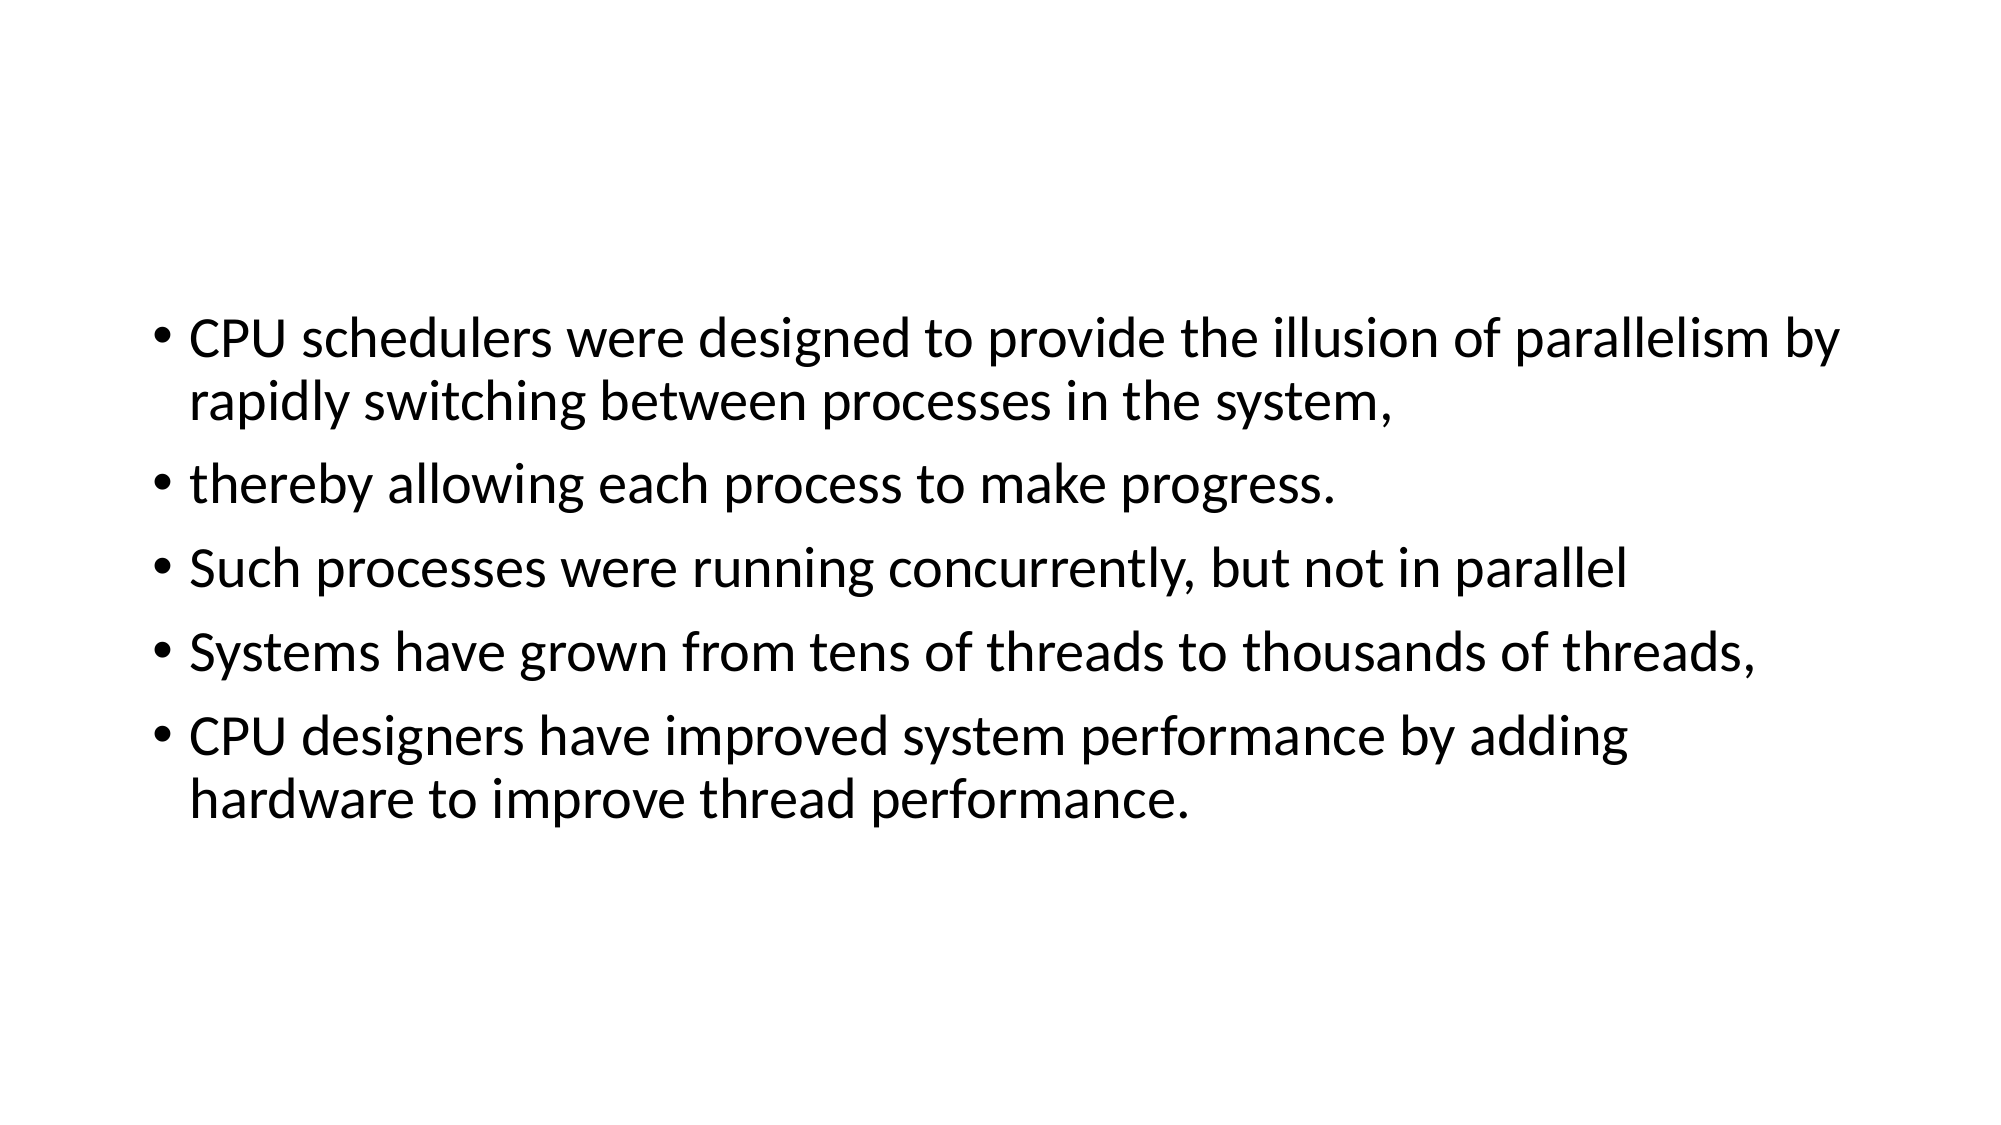

#
CPU schedulers were designed to provide the illusion of parallelism by rapidly switching between processes in the system,
thereby allowing each process to make progress.
Such processes were running concurrently, but not in parallel
Systems have grown from tens of threads to thousands of threads,
CPU designers have improved system performance by adding hardware to improve thread performance.